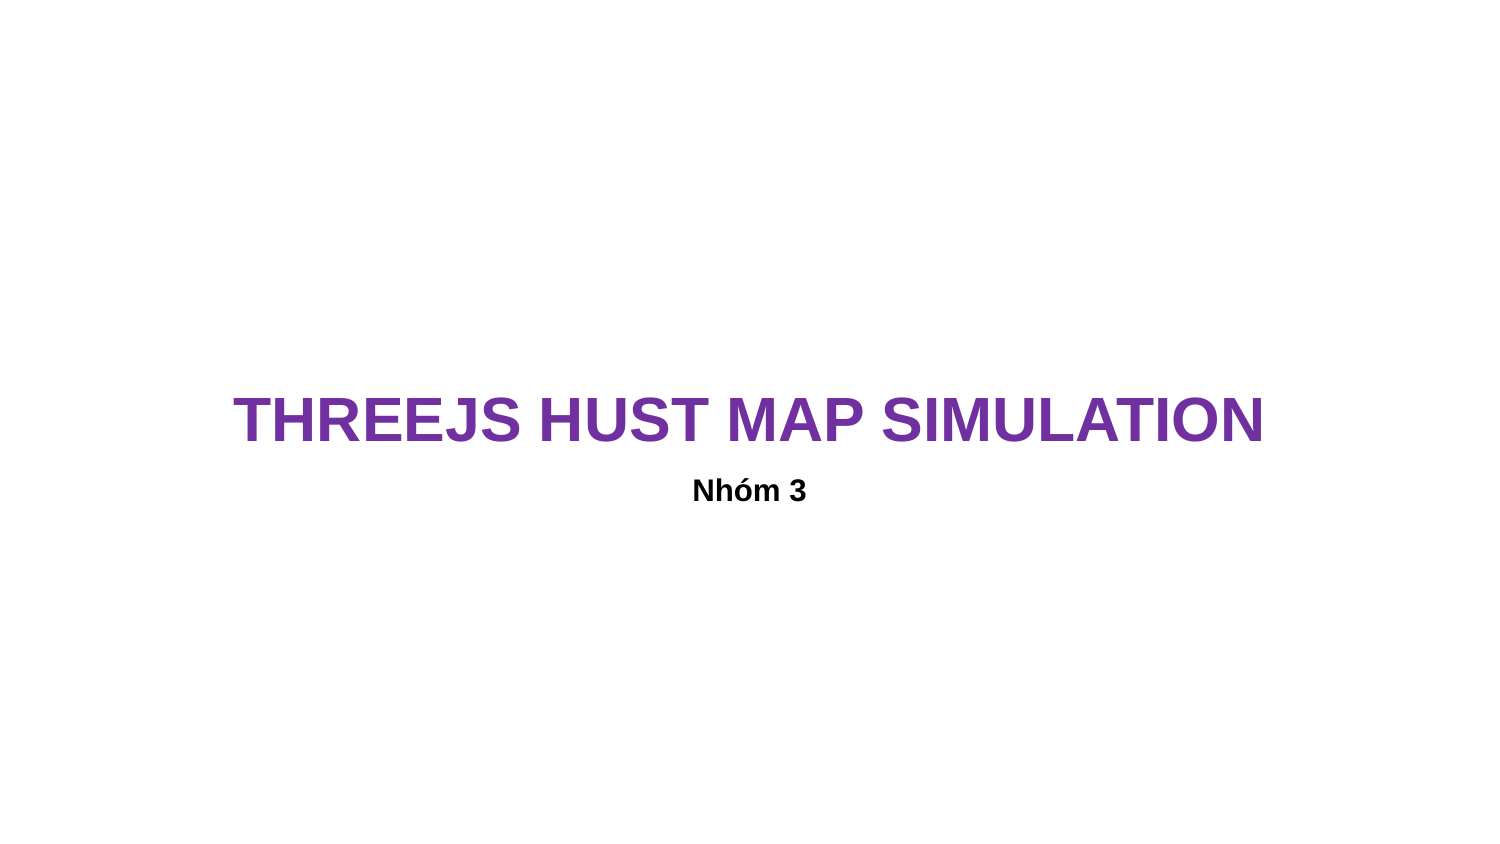

# THREEJS HUST MAP SIMULATION
Nhóm 3